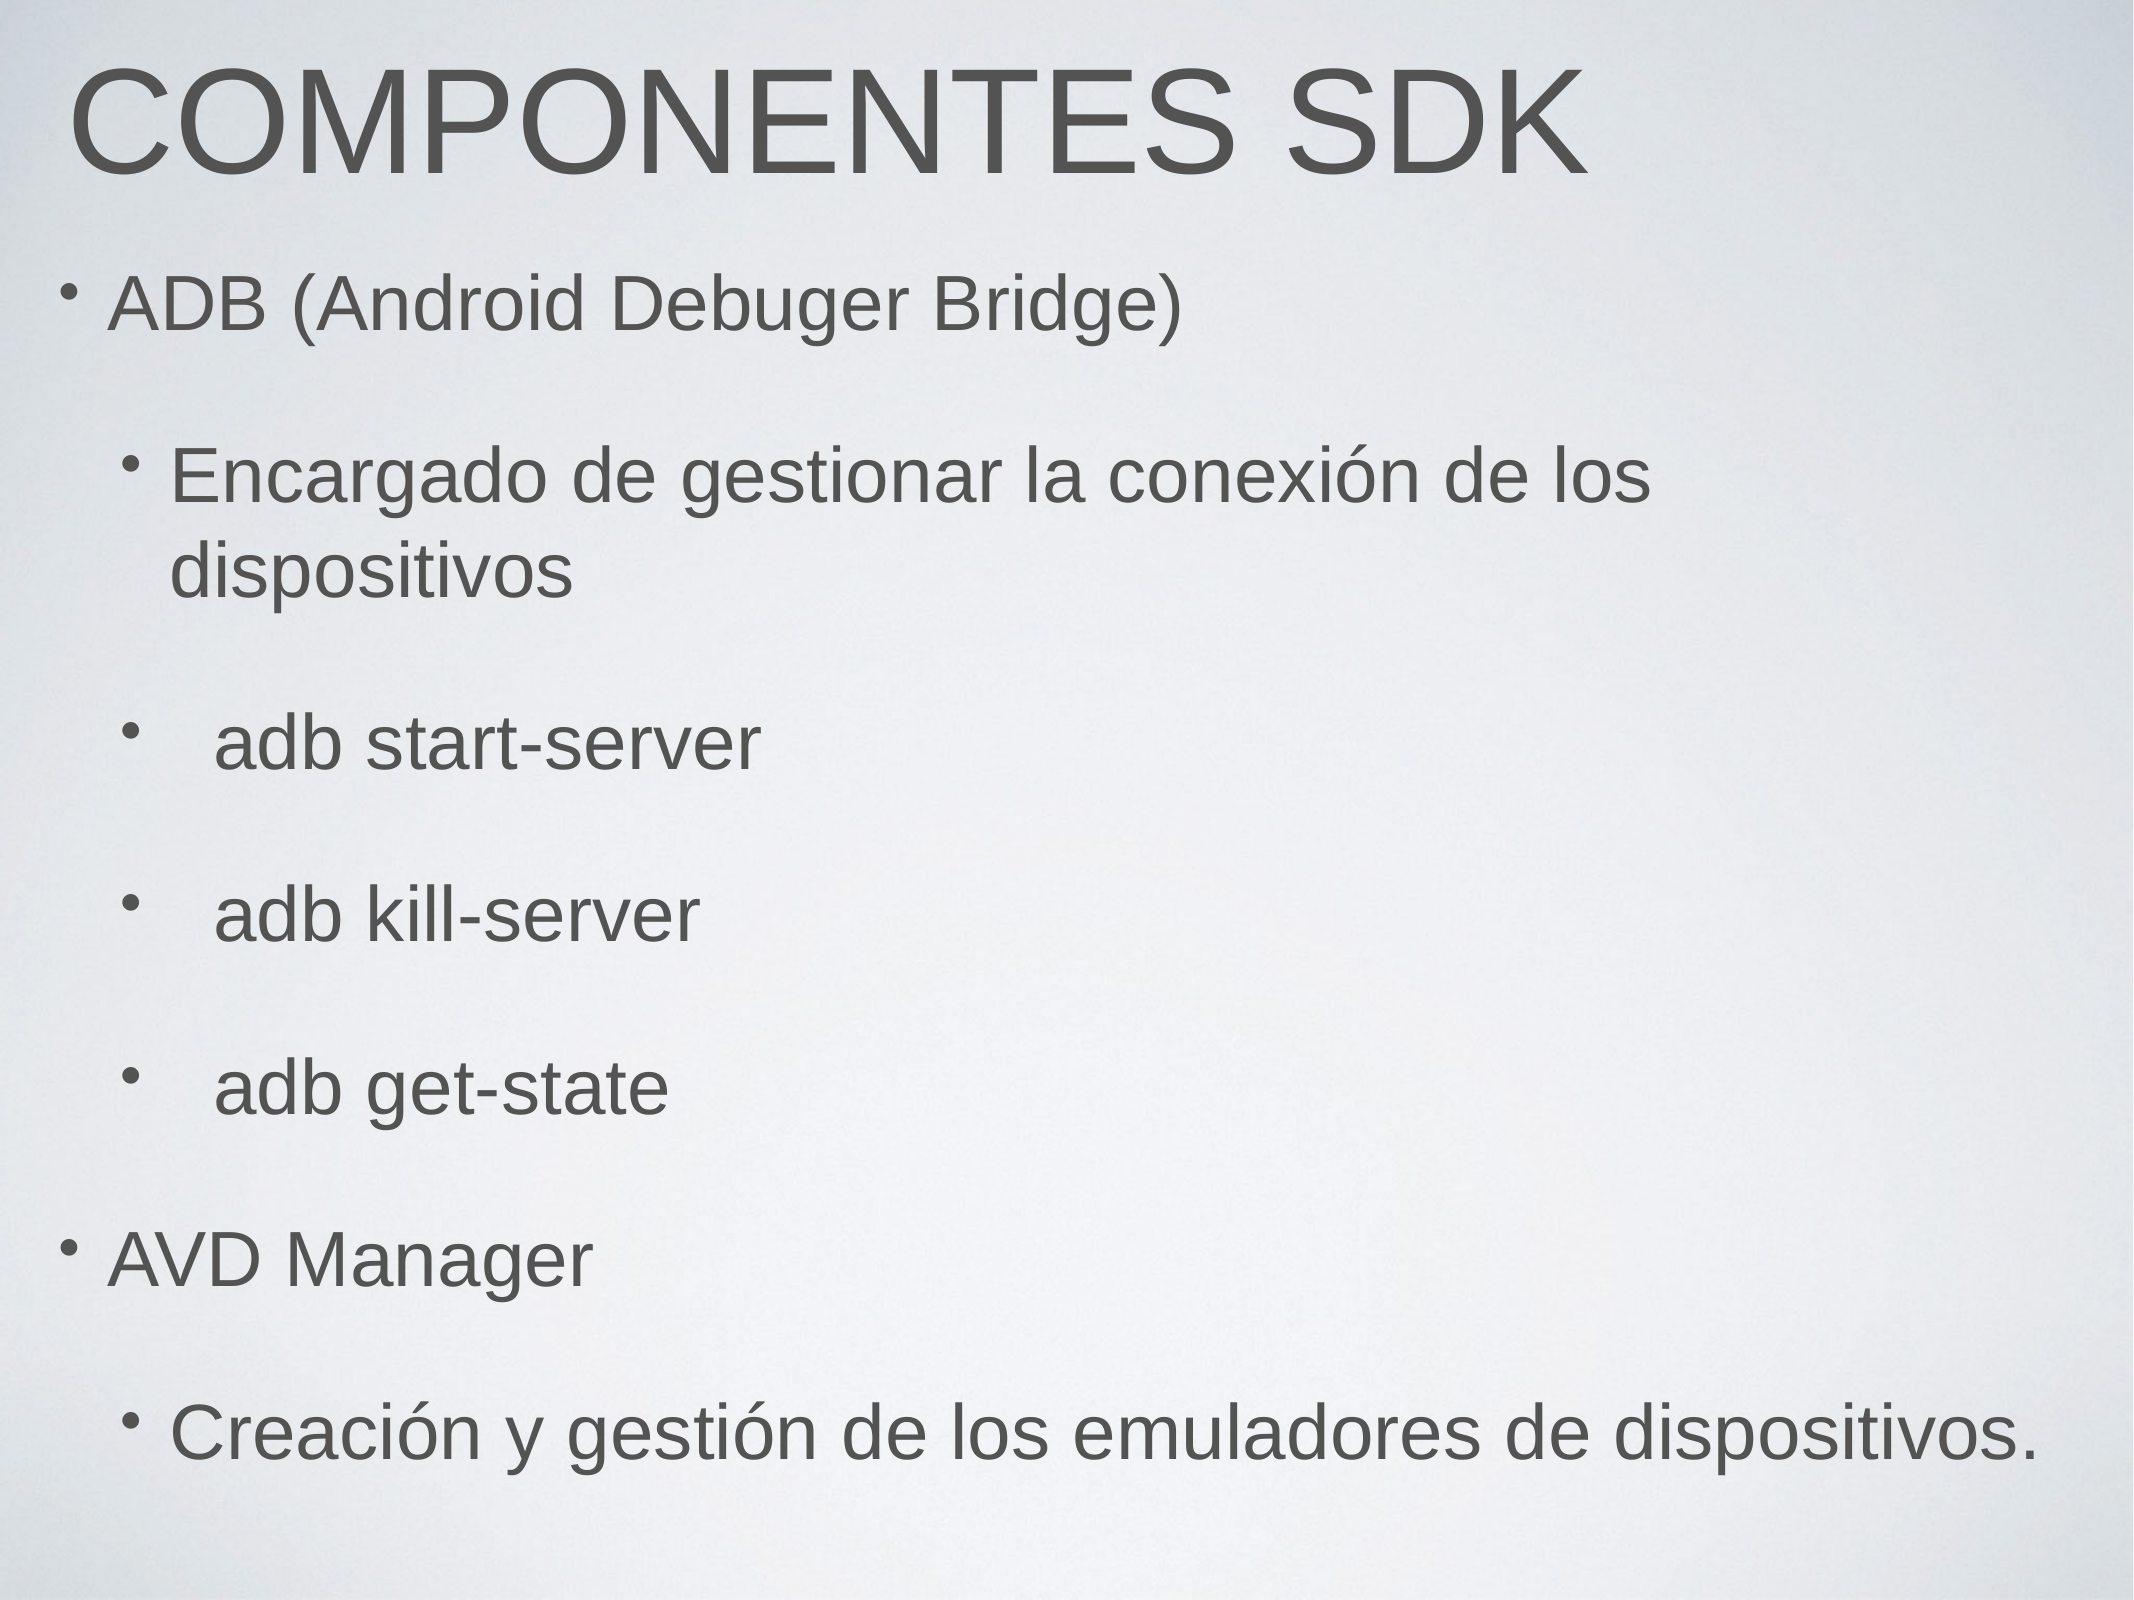

# Componentes SDK
ADB (Android Debuger Bridge)
Encargado de gestionar la conexión de los dispositivos
  adb start-server
  adb kill-server
  adb get-state
AVD Manager
Creación y gestión de los emuladores de dispositivos.